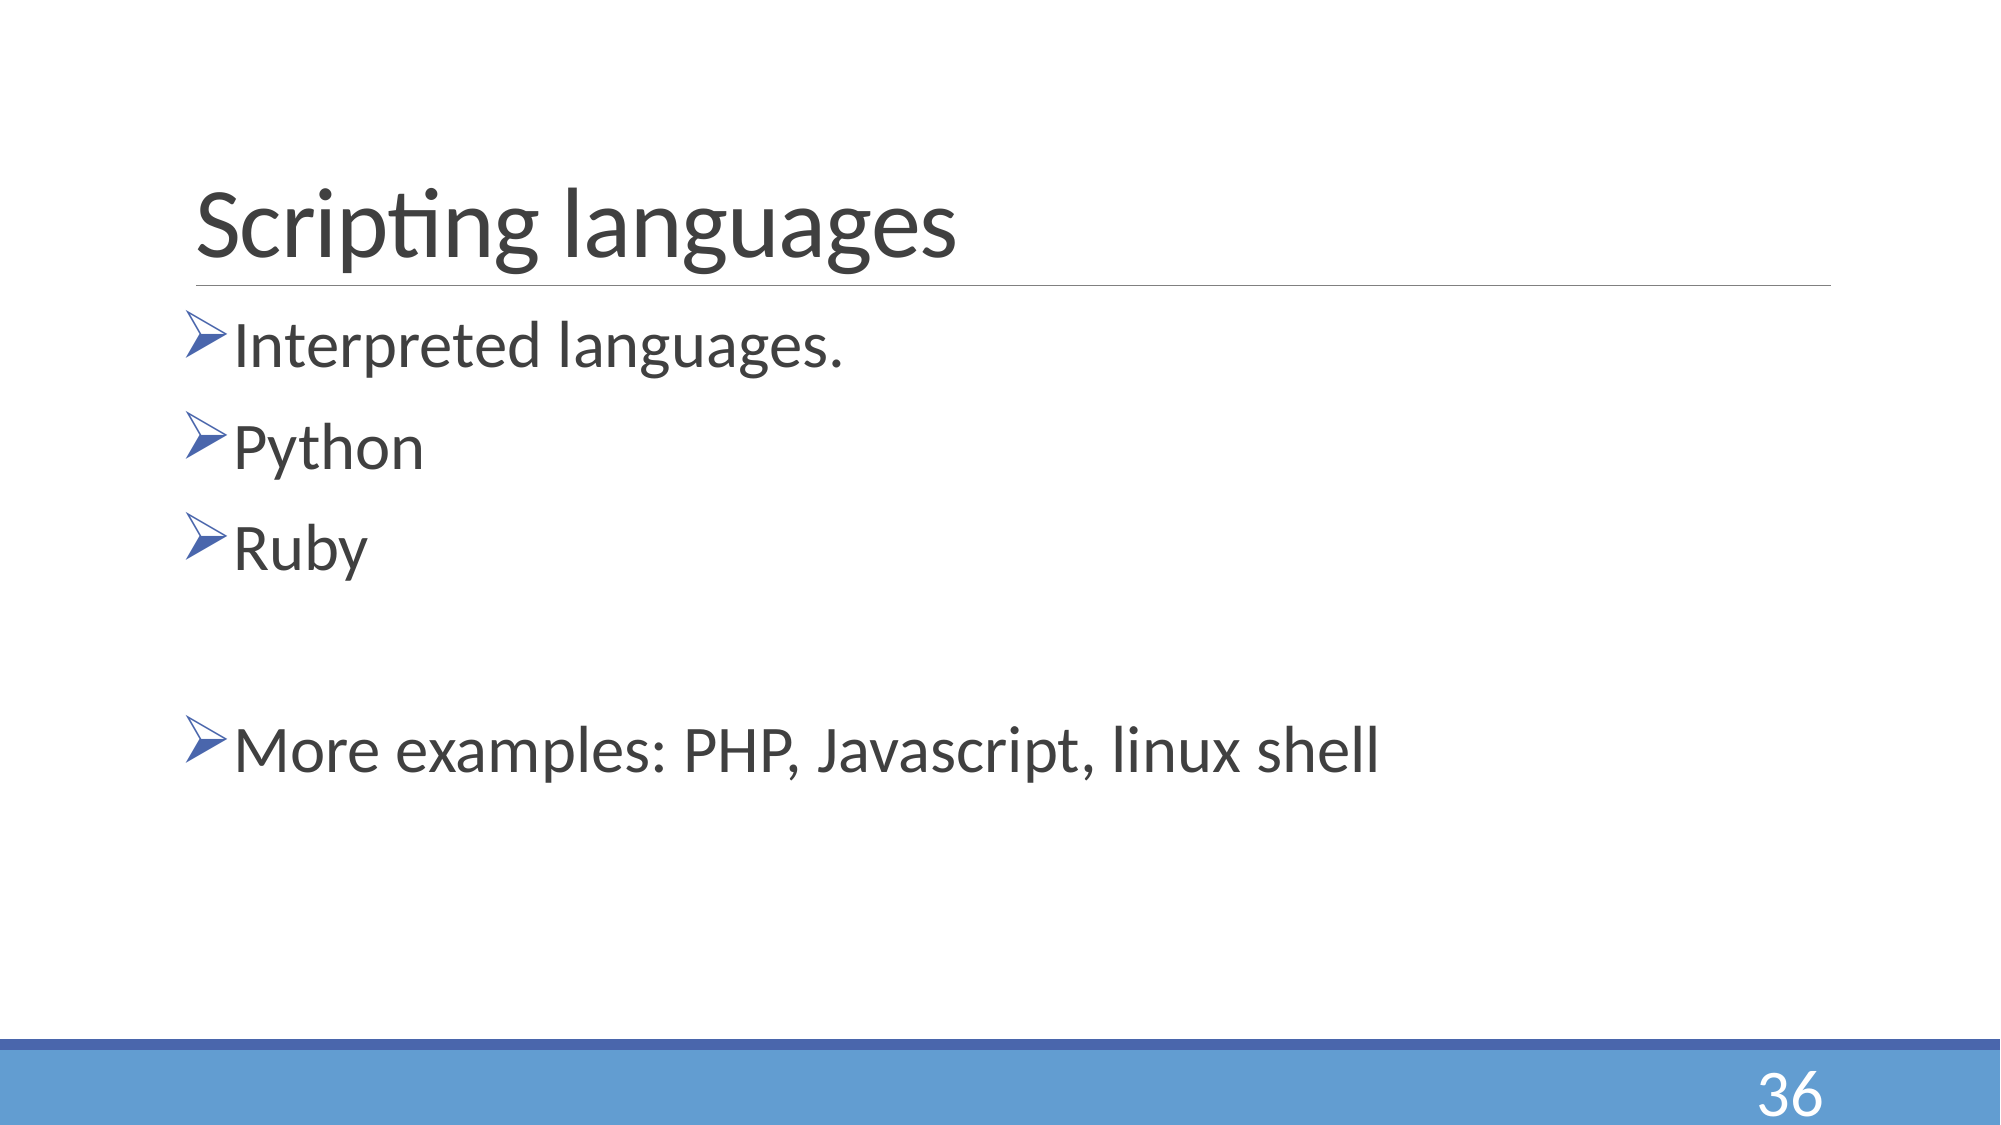

# Scripting languages
Interpreted languages.
Python
Ruby

More examples: PHP, Javascript, linux shell

36